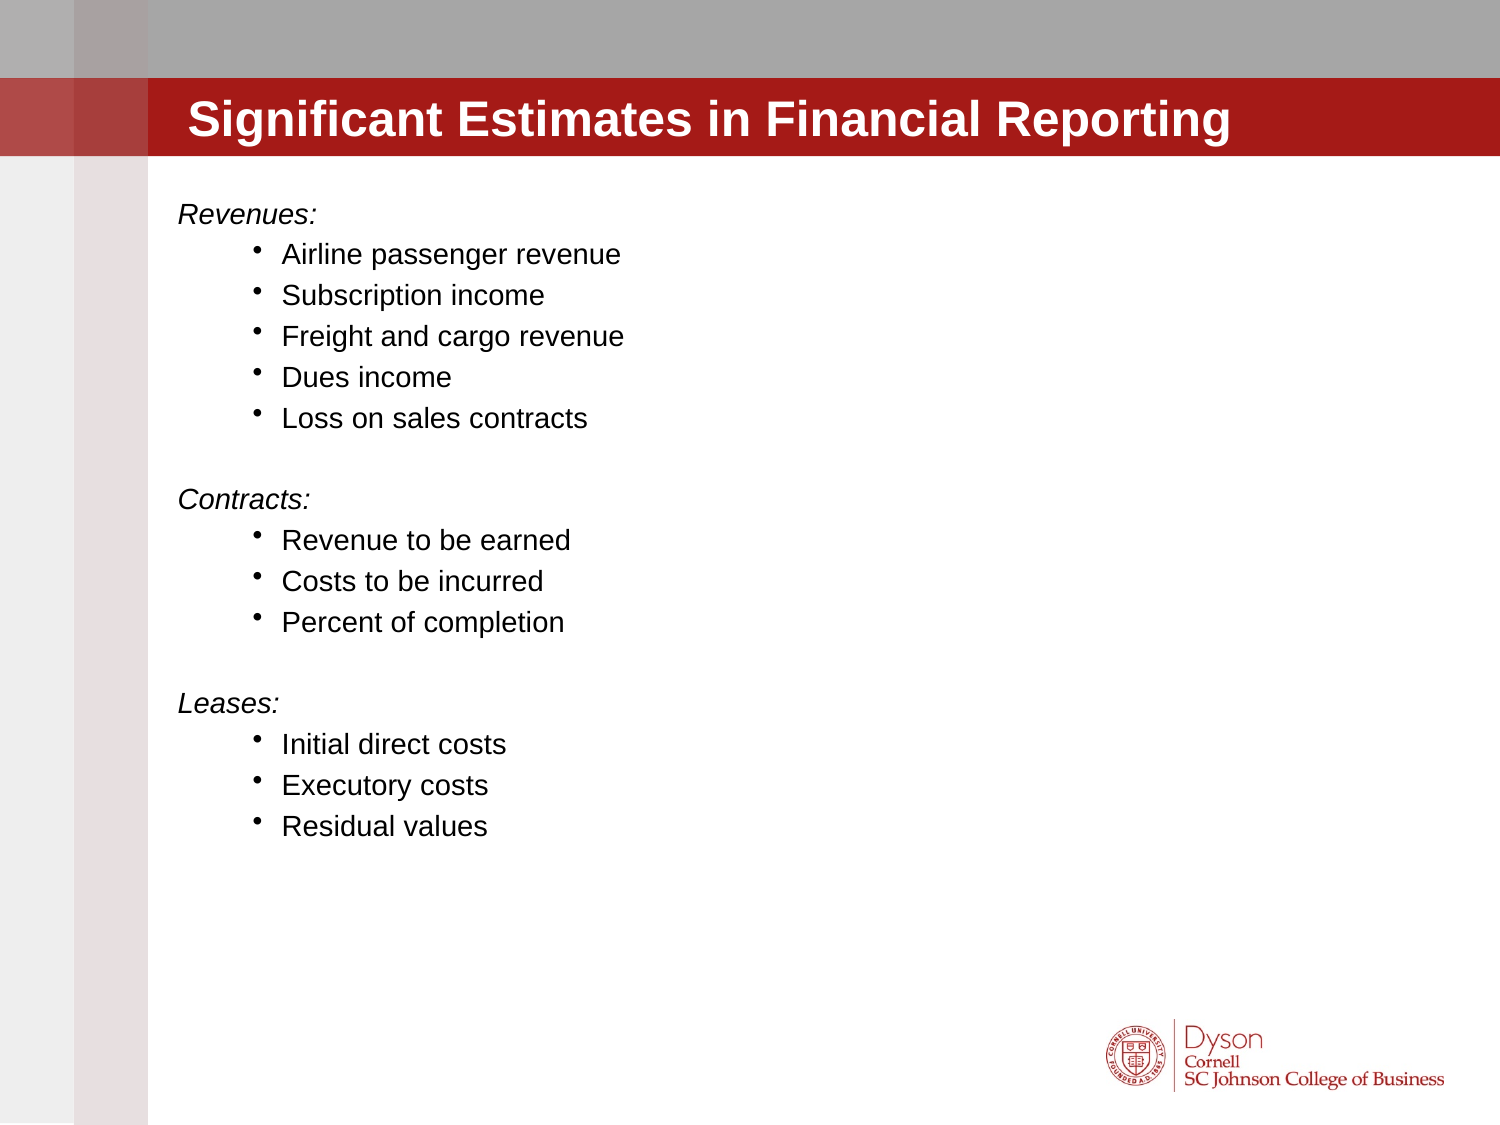

Significant Estimates in Financial Reporting
Revenues:
Airline passenger revenue
Subscription income
Freight and cargo revenue
Dues income
Loss on sales contracts

Contracts:
Revenue to be earned
Costs to be incurred
Percent of completion

Leases:
Initial direct costs
Executory costs
Residual values